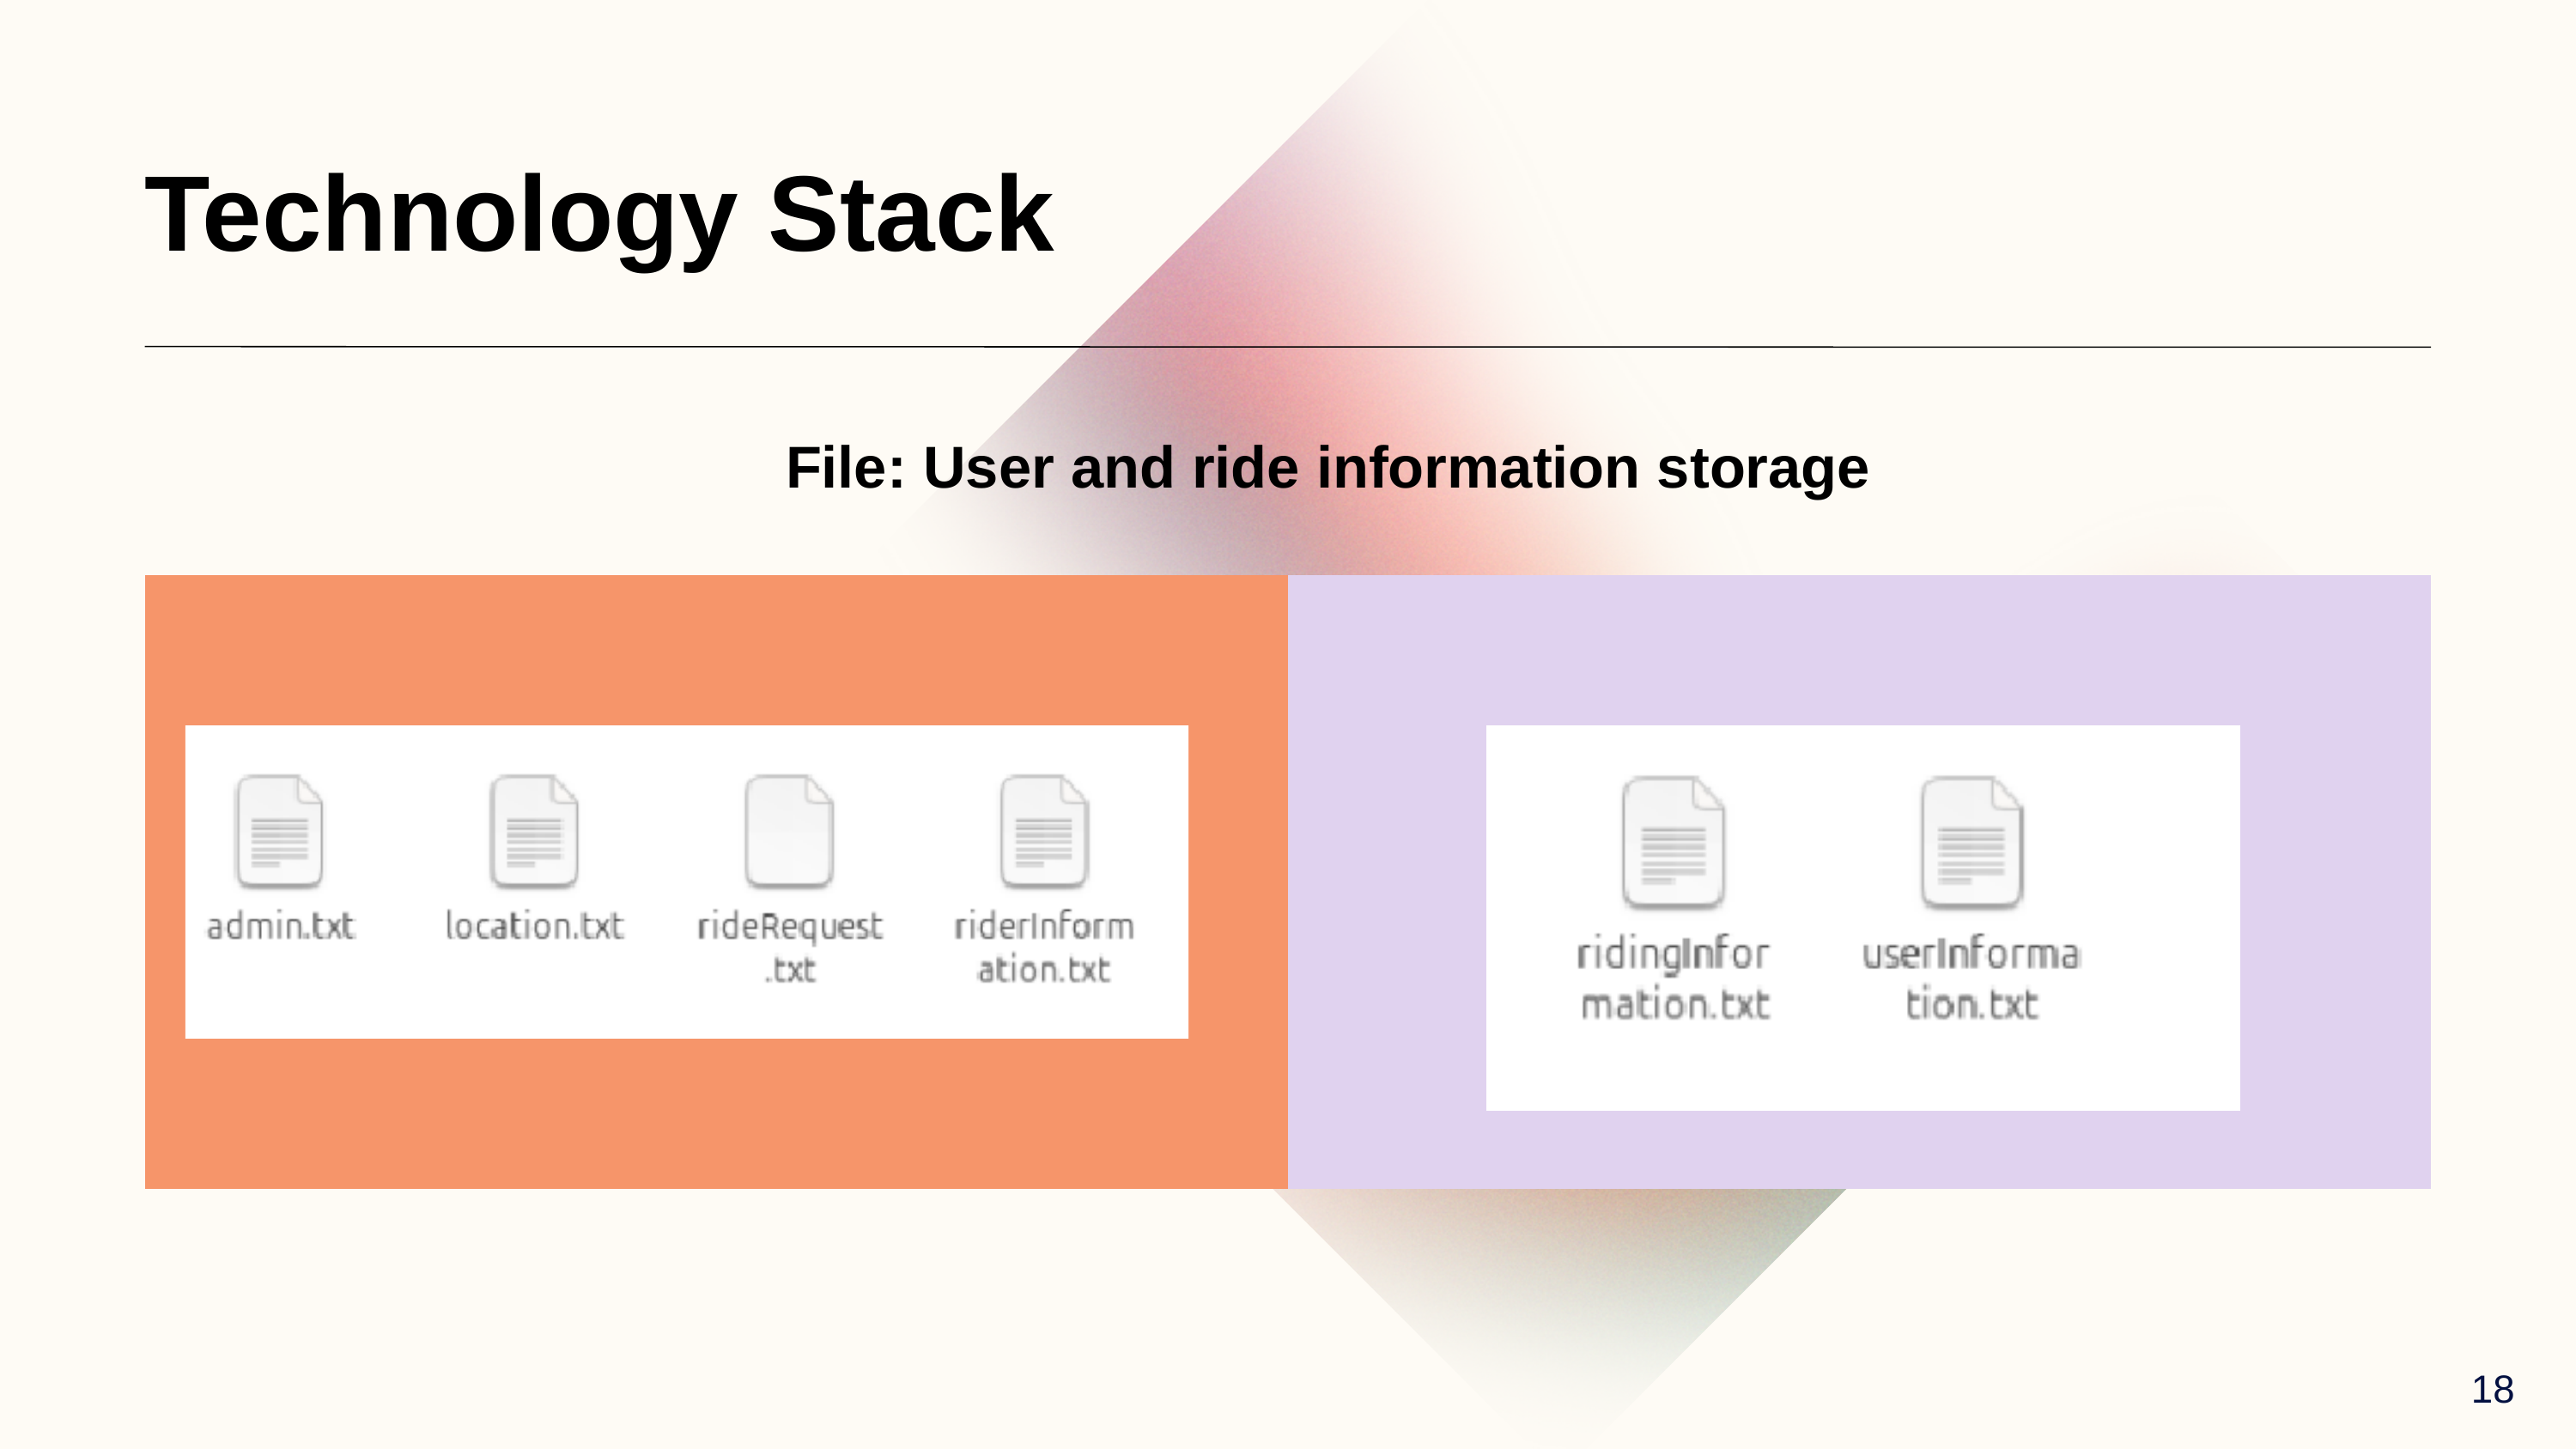

Technology Stack

File: User and ride information storage
|  |  |
| --- | --- |

18